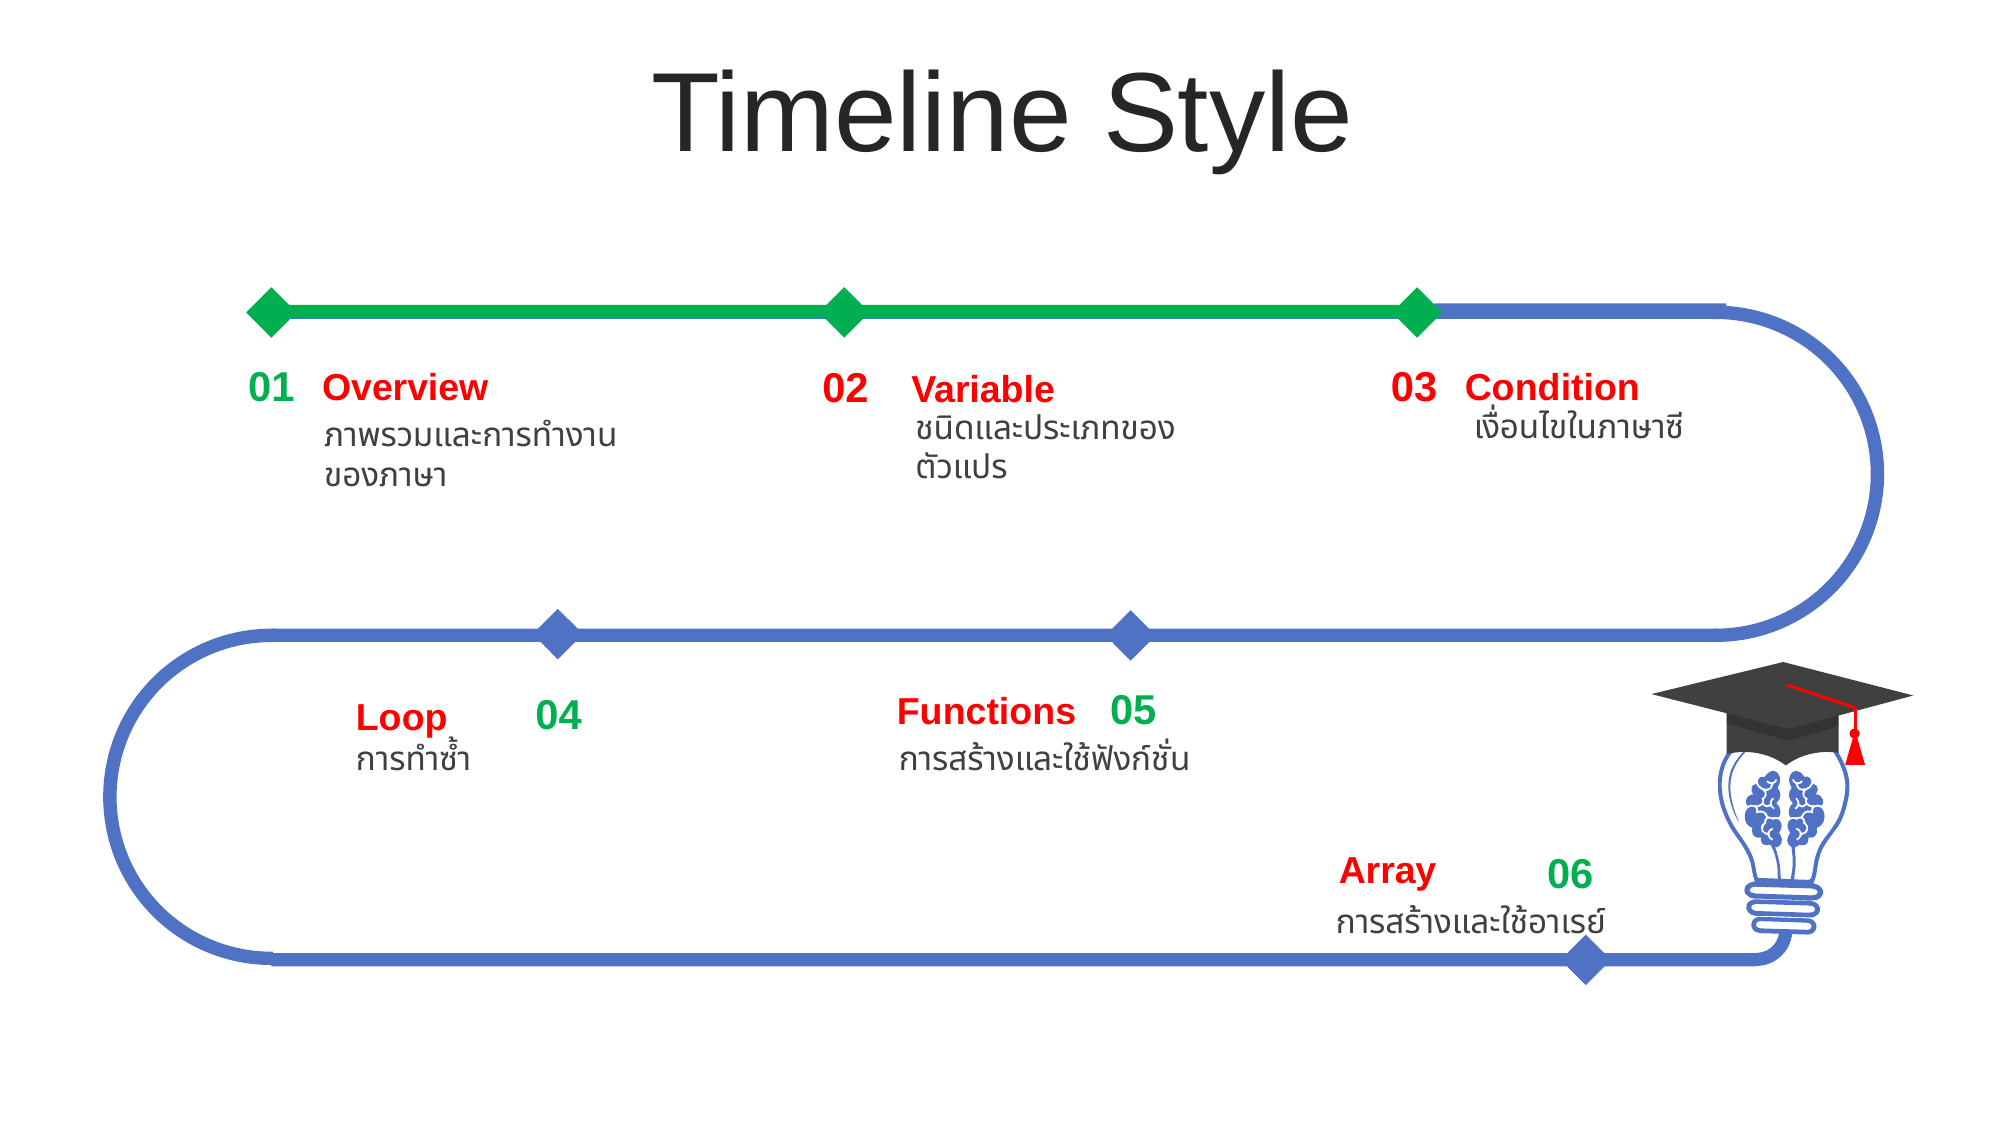

Timeline Style

01
Overview
ภาพรวมและการทำงานของภาษา
03
Condition
เงื่อนไขในภาษาซี
02
Variable
ชนิดและประเภทของตัวแปร

05
การสร้างและใช้ฟังก์ชั่น
Functions
04
Loop
การทำซ้ำ
Array
06
การสร้างและใช้อาเรย์